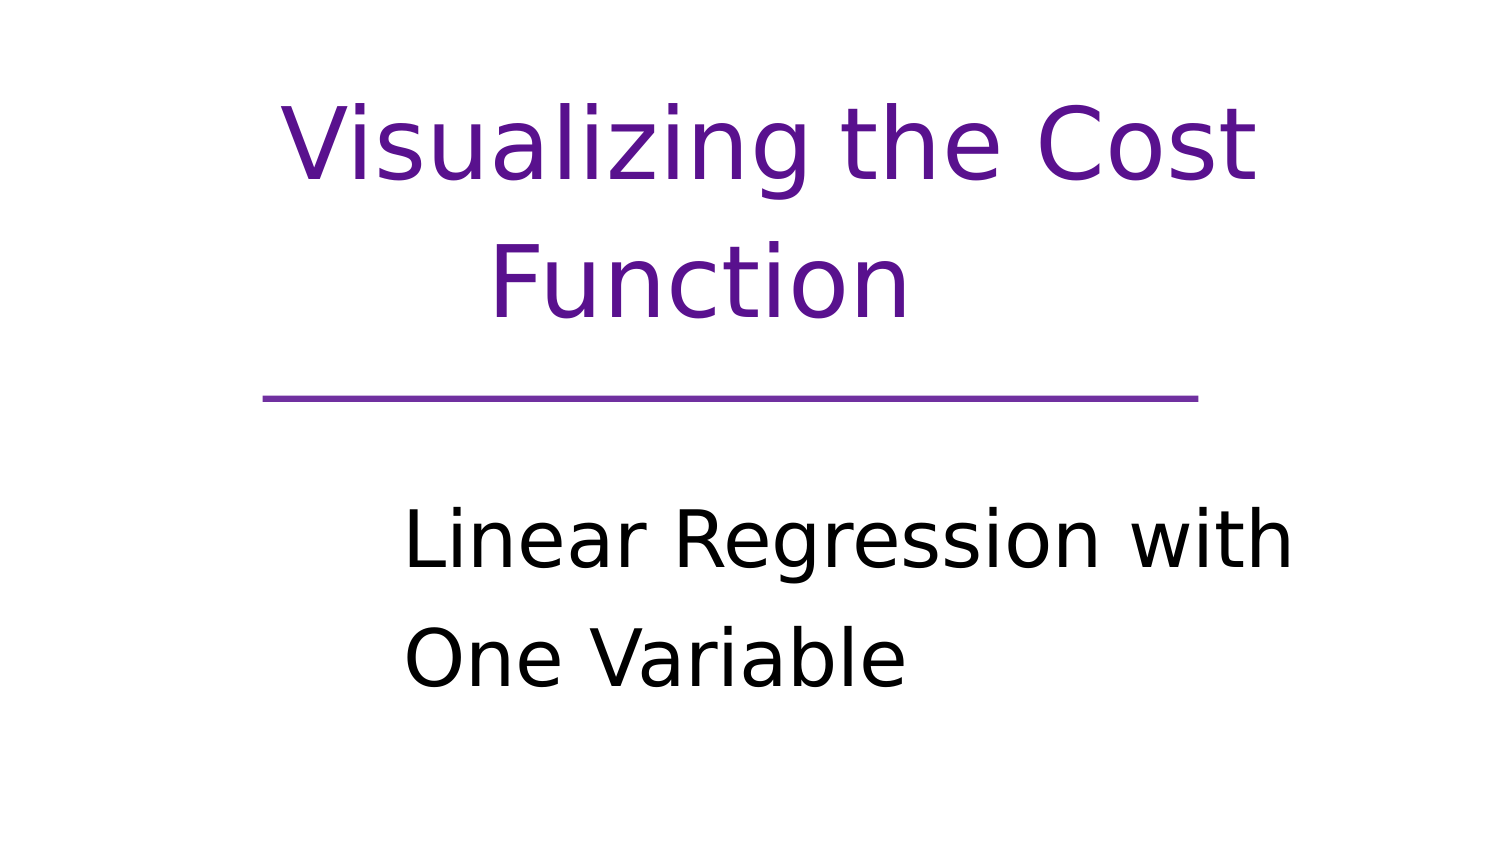

Visualizing the Cost Function
# Linear Regression with One Variable